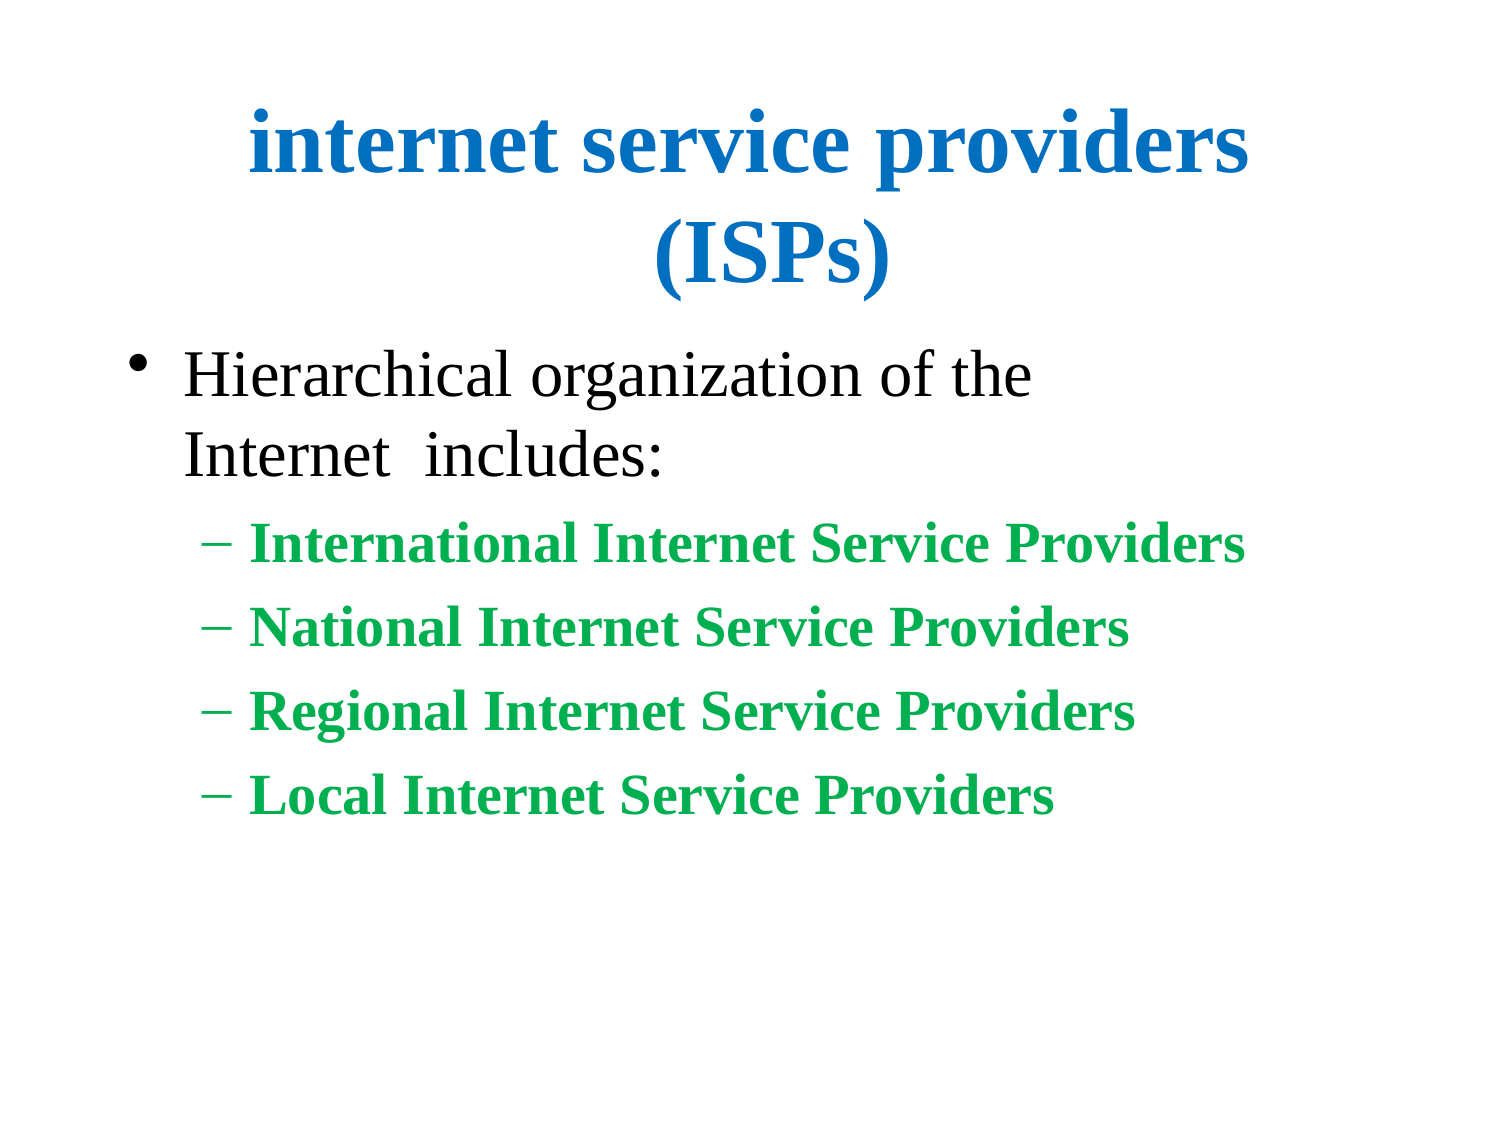

# internet service providers  (ISPs)
Hierarchical organization of the Internet  includes:
International Internet Service Providers
National Internet Service Providers
Regional Internet Service Providers
Local Internet Service Providers